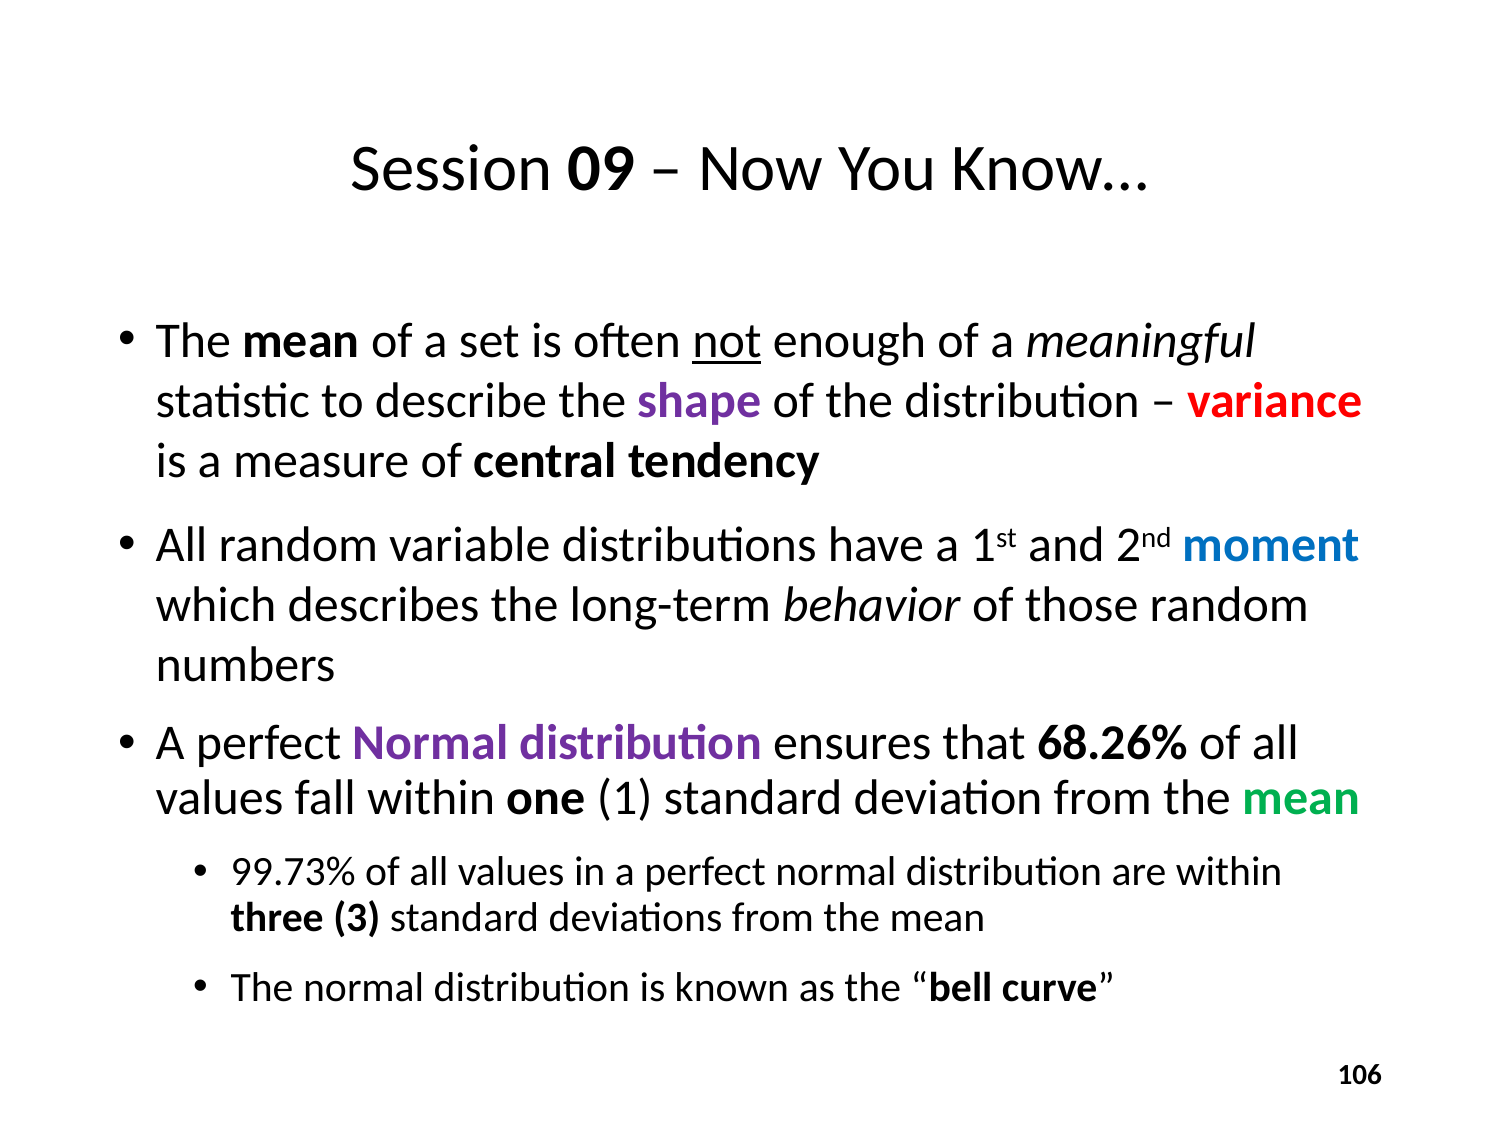

# Session 09 – Now You Know…
The mean of a set is often not enough of a meaningful statistic to describe the shape of the distribution – variance is a measure of central tendency
All random variable distributions have a 1st and 2nd moment which describes the long-term behavior of those random numbers
A perfect Normal distribution ensures that 68.26% of all values fall within one (1) standard deviation from the mean
99.73% of all values in a perfect normal distribution are within three (3) standard deviations from the mean
The normal distribution is known as the “bell curve”
106